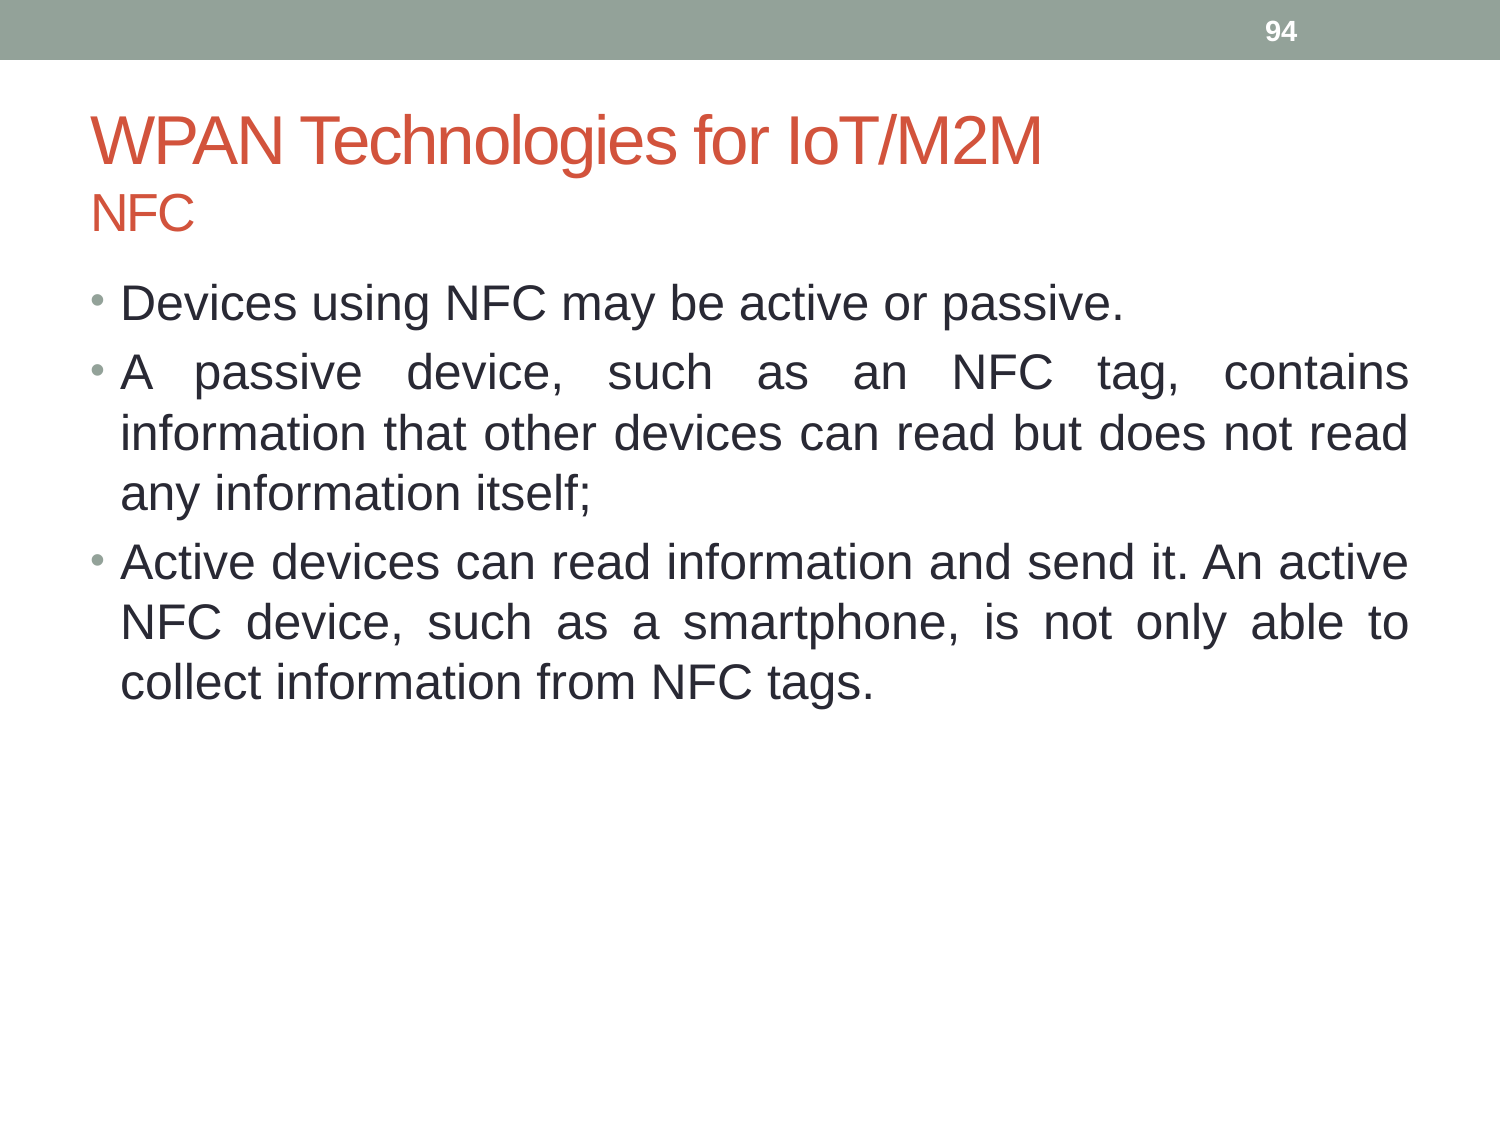

94
# WPAN Technologies for IoT/M2M NFC
Devices using NFC may be active or passive.
A passive device, such as an NFC tag, contains information that other devices can read but does not read any information itself;
Active devices can read information and send it. An active NFC device, such as a smartphone, is not only able to collect information from NFC tags.